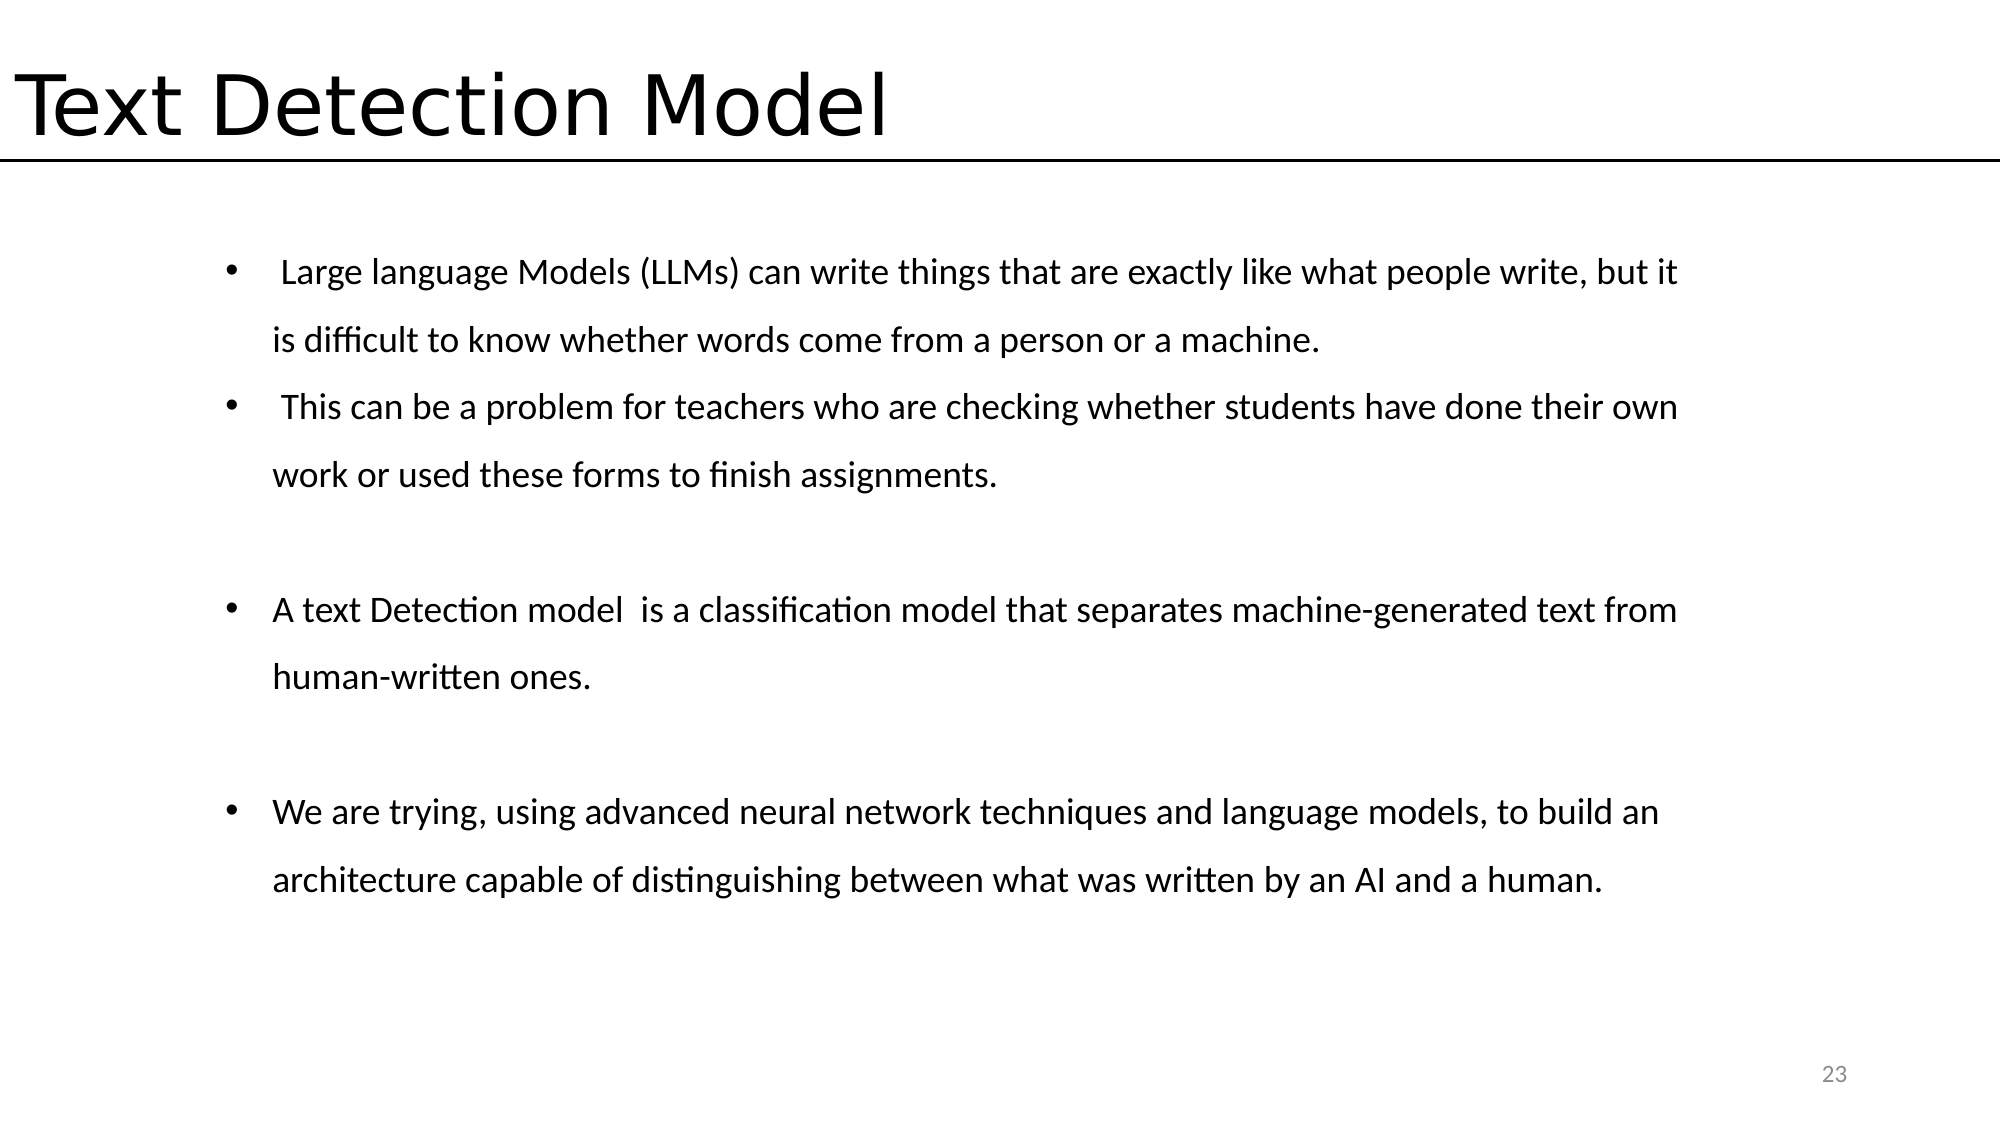

# Text Detection Model
 Large language Models (LLMs) can write things that are exactly like what people write, but it is difficult to know whether words come from a person or a machine.
 This can be a problem for teachers who are checking whether students have done their own work or used these forms to finish assignments.

A text Detection model  is a classification model that separates machine-generated text from human-written ones.

We are trying, using advanced neural network techniques and language models, to build an architecture capable of distinguishing between what was written by an AI and a human.

23